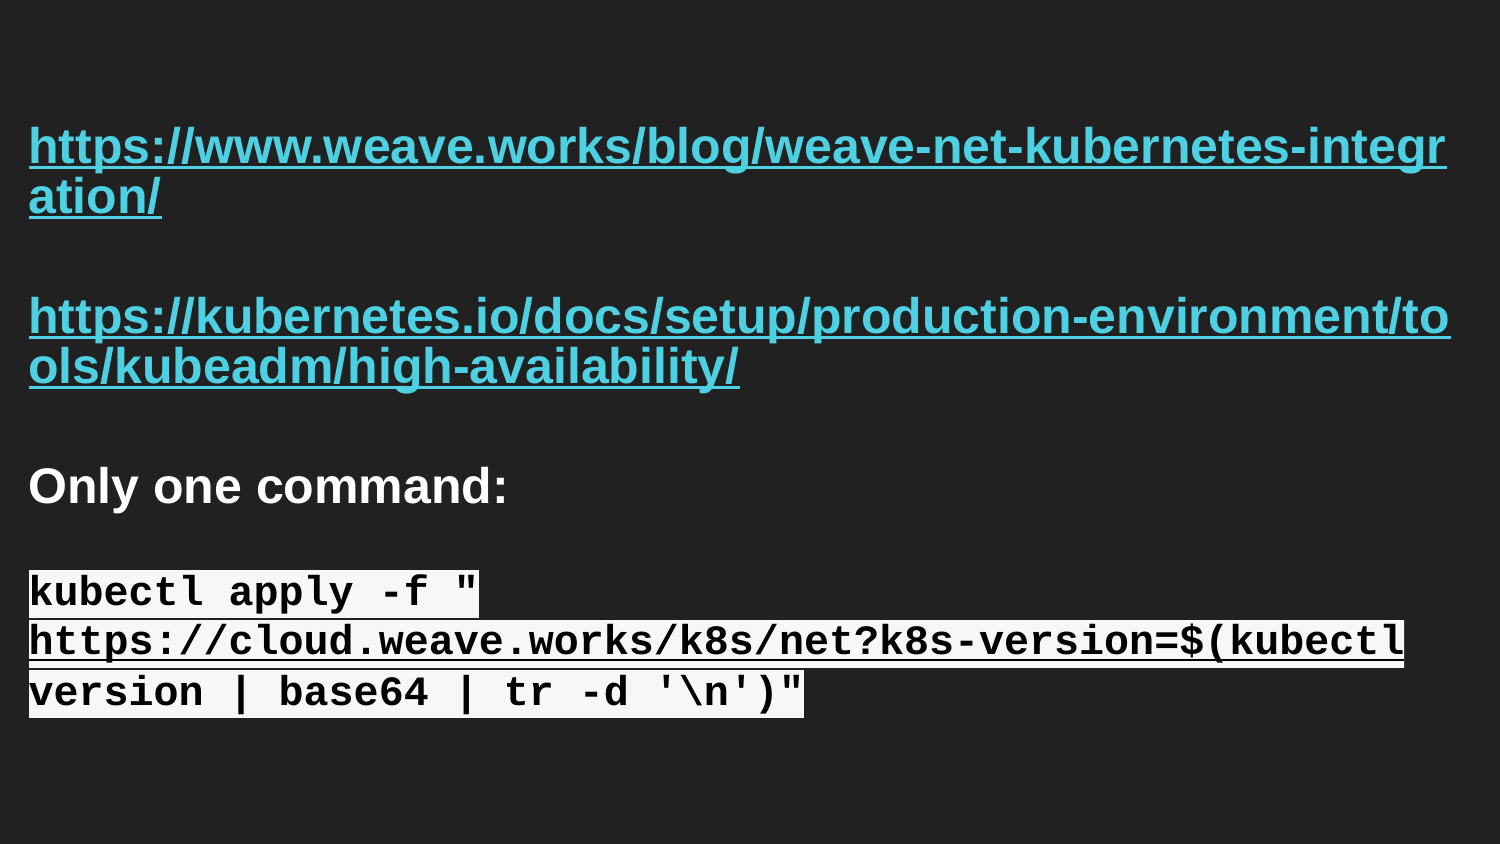

# https://www.weave.works/blog/weave-net-kubernetes-integration/

https://kubernetes.io/docs/setup/production-environment/tools/kubeadm/high-availability/

Only one command:

kubectl apply -f "https://cloud.weave.works/k8s/net?k8s-version=$(kubectl version | base64 | tr -d '\n')"